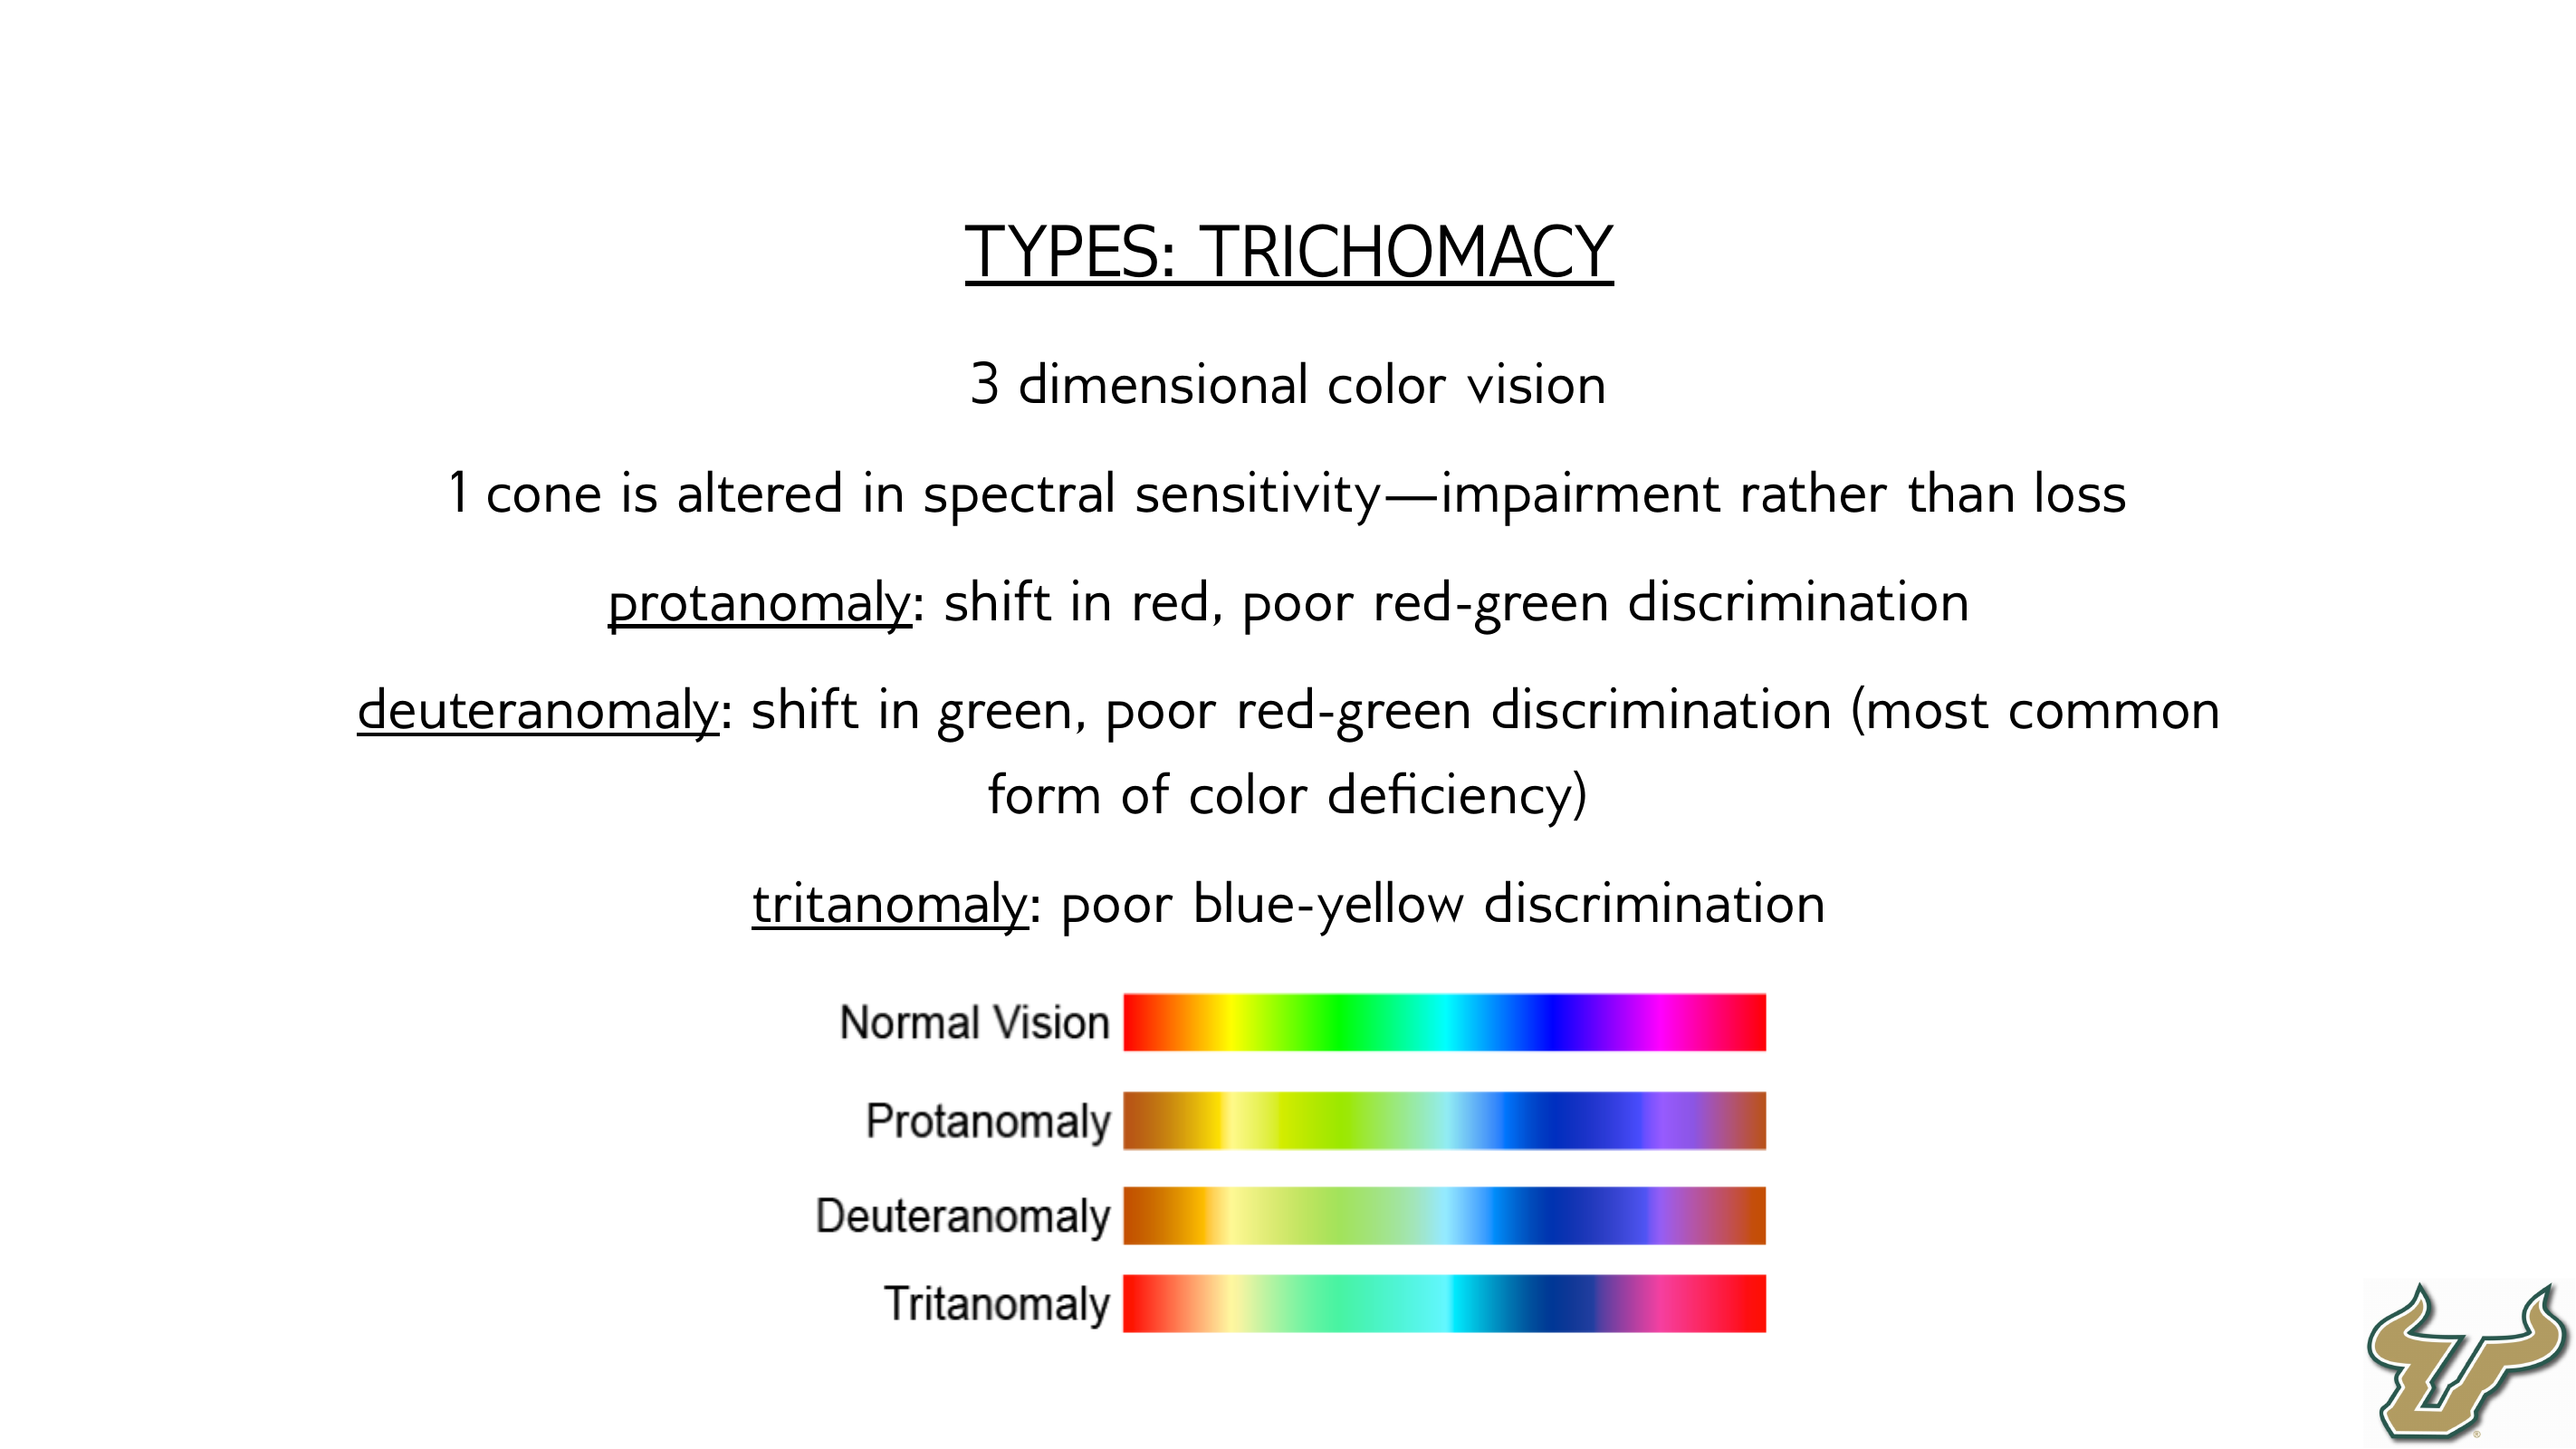

TYPES: TRICHOMACY
3 dimensional color vision
1 cone is altered in spectral sensitivity—impairment rather than loss
protanomaly: shift in red, poor red-green discrimination
deuteranomaly: shift in green, poor red-green discrimination (most common form of color deficiency)
tritanomaly: poor blue-yellow discrimination